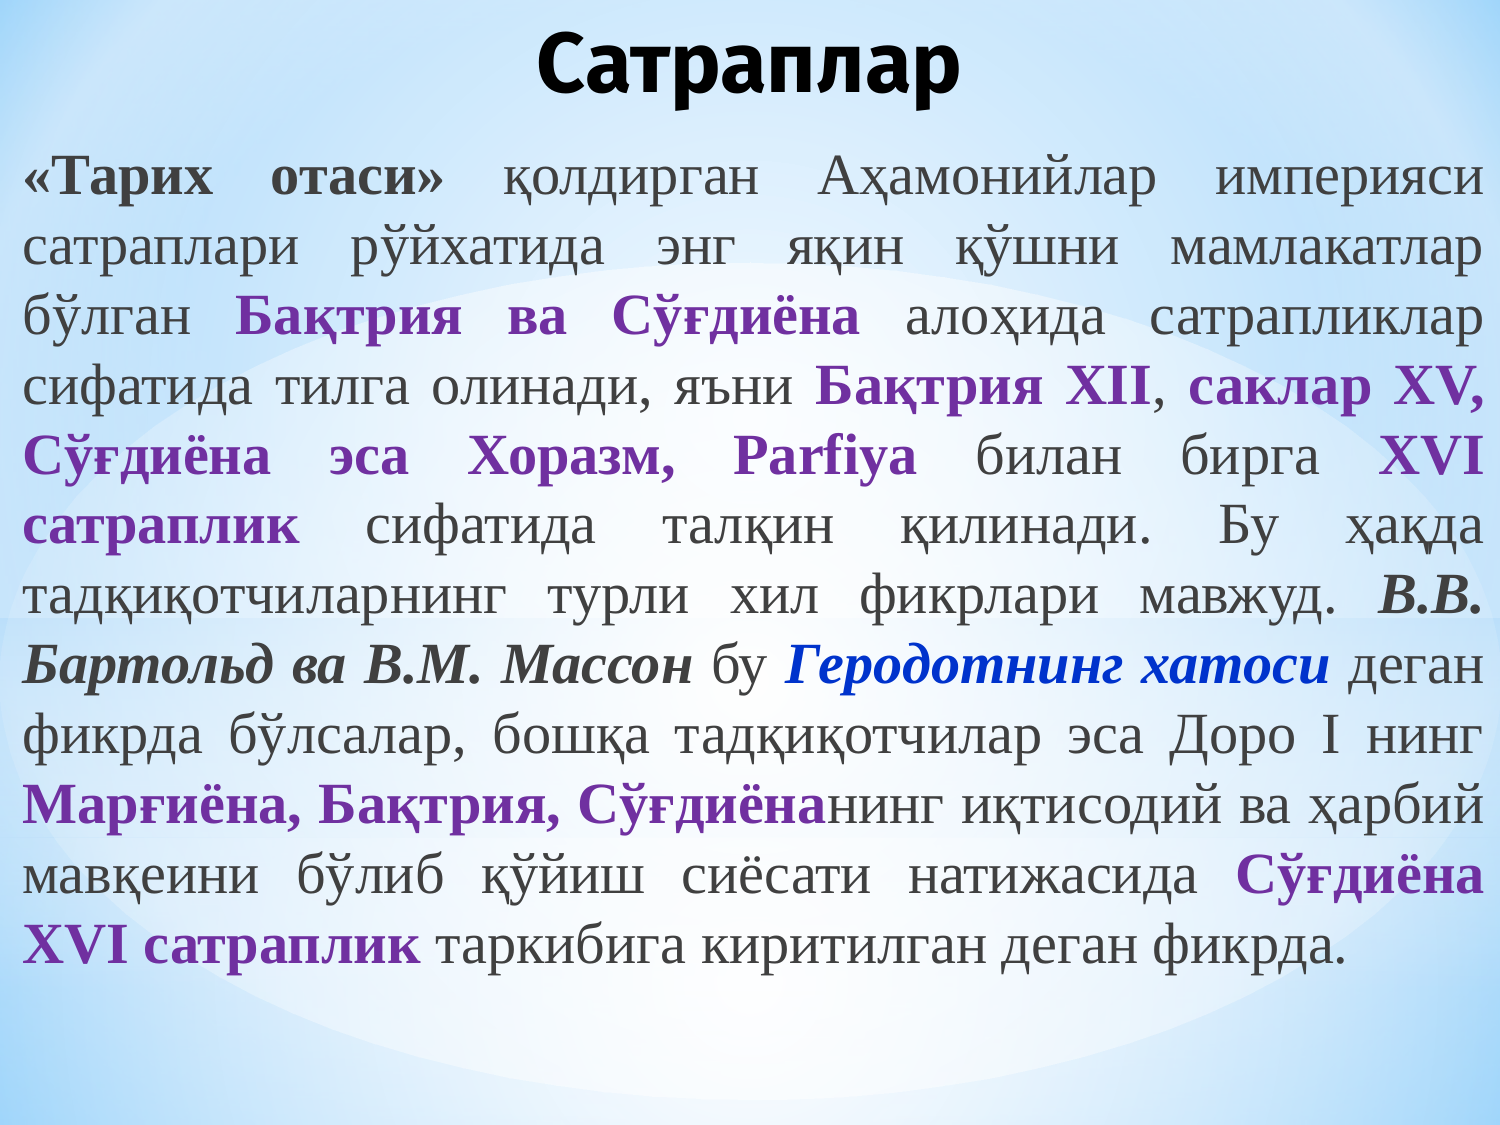

# Сатраплар
«Тарих отаси» қолдирган Аҳамонийлар империяси сатраплари рўйхатида энг яқин қўшни мамлакатлар бўлган Бақтрия ва Сўғдиёна алоҳида сатрапликлар сифатида тилга олинади, яъни Бақтрия XII, саклар XV, Сўғдиёна эса Хоразм, Parfiya билан бирга XVI сатраплик сифатида талқин қилинади. Бу ҳақда тадқиқотчиларнинг турли хил фикрлари мавжуд. В.В. Бартольд ва В.М. Массон бу Геродотнинг хатоси деган фикрда бўлсалар, бошқа тадқиқотчилар эса Доро I нинг Марғиёна, Бақтрия, Сўғдиёнанинг иқтисодий ва ҳарбий мавқеини бўлиб қўйиш сиёсати натижасида Сўғдиёна XVI сатраплик таркибига киритилган деган фикрда.